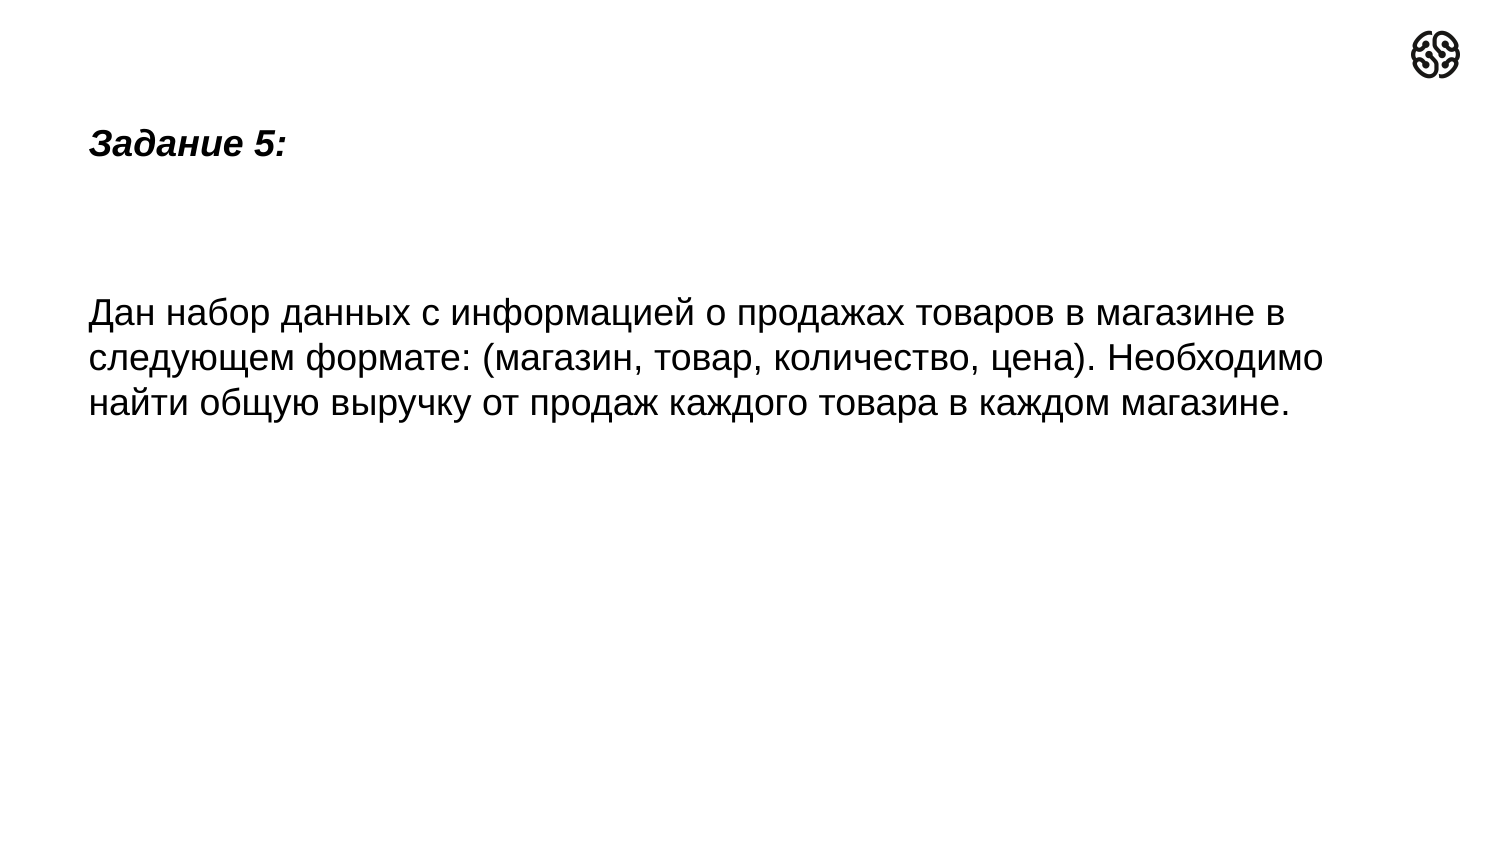

Задание 5:

Дан набор данных с информацией о продажах товаров в магазине в следующем формате: (магазин, товар, количество, цена). Необходимо найти общую выручку от продаж каждого товара в каждом магазине.